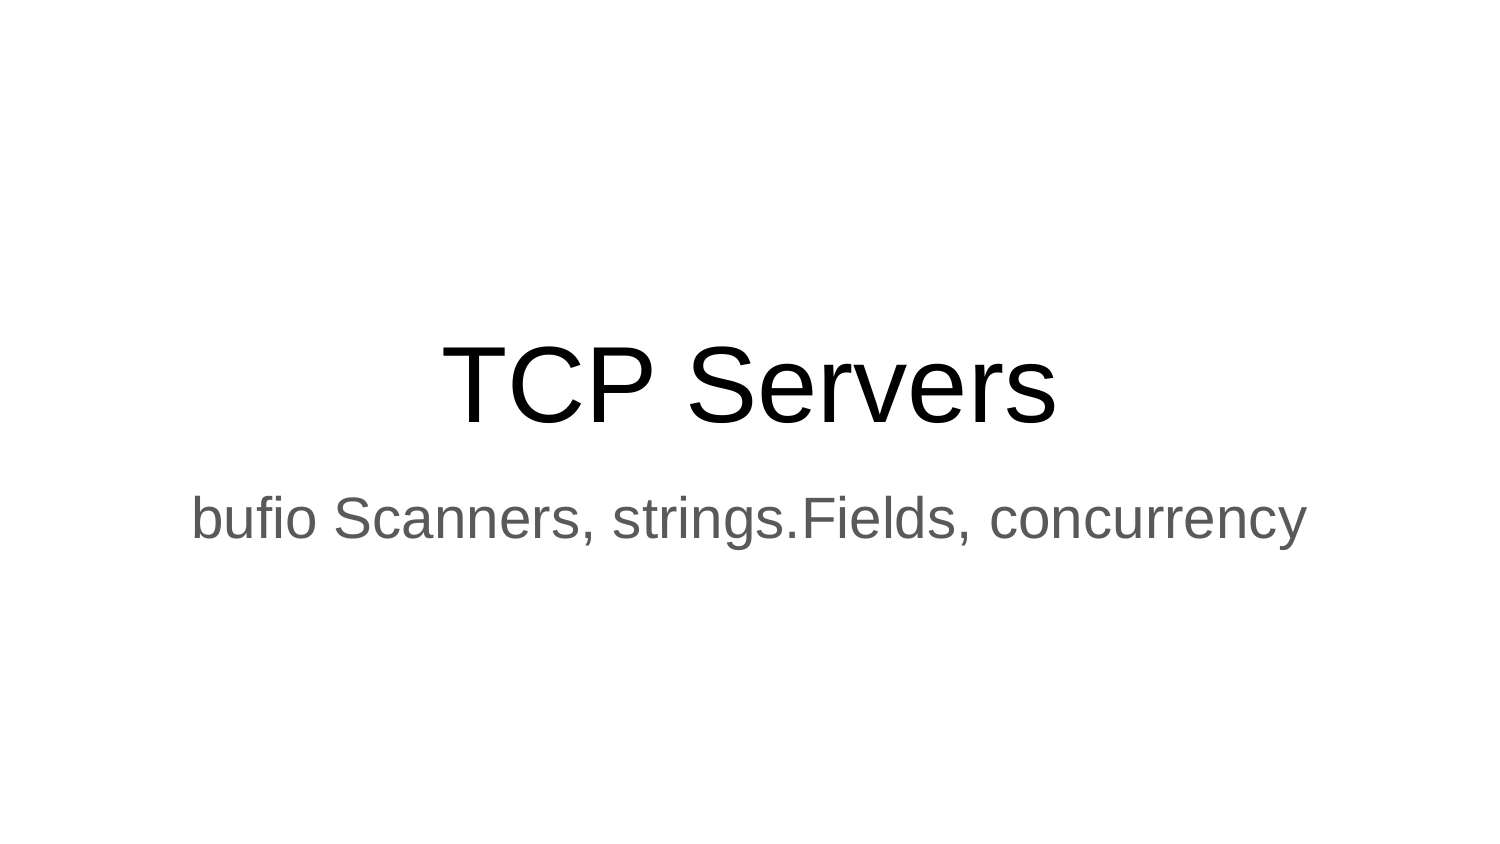

# TCP Servers
bufio Scanners, strings.Fields, concurrency